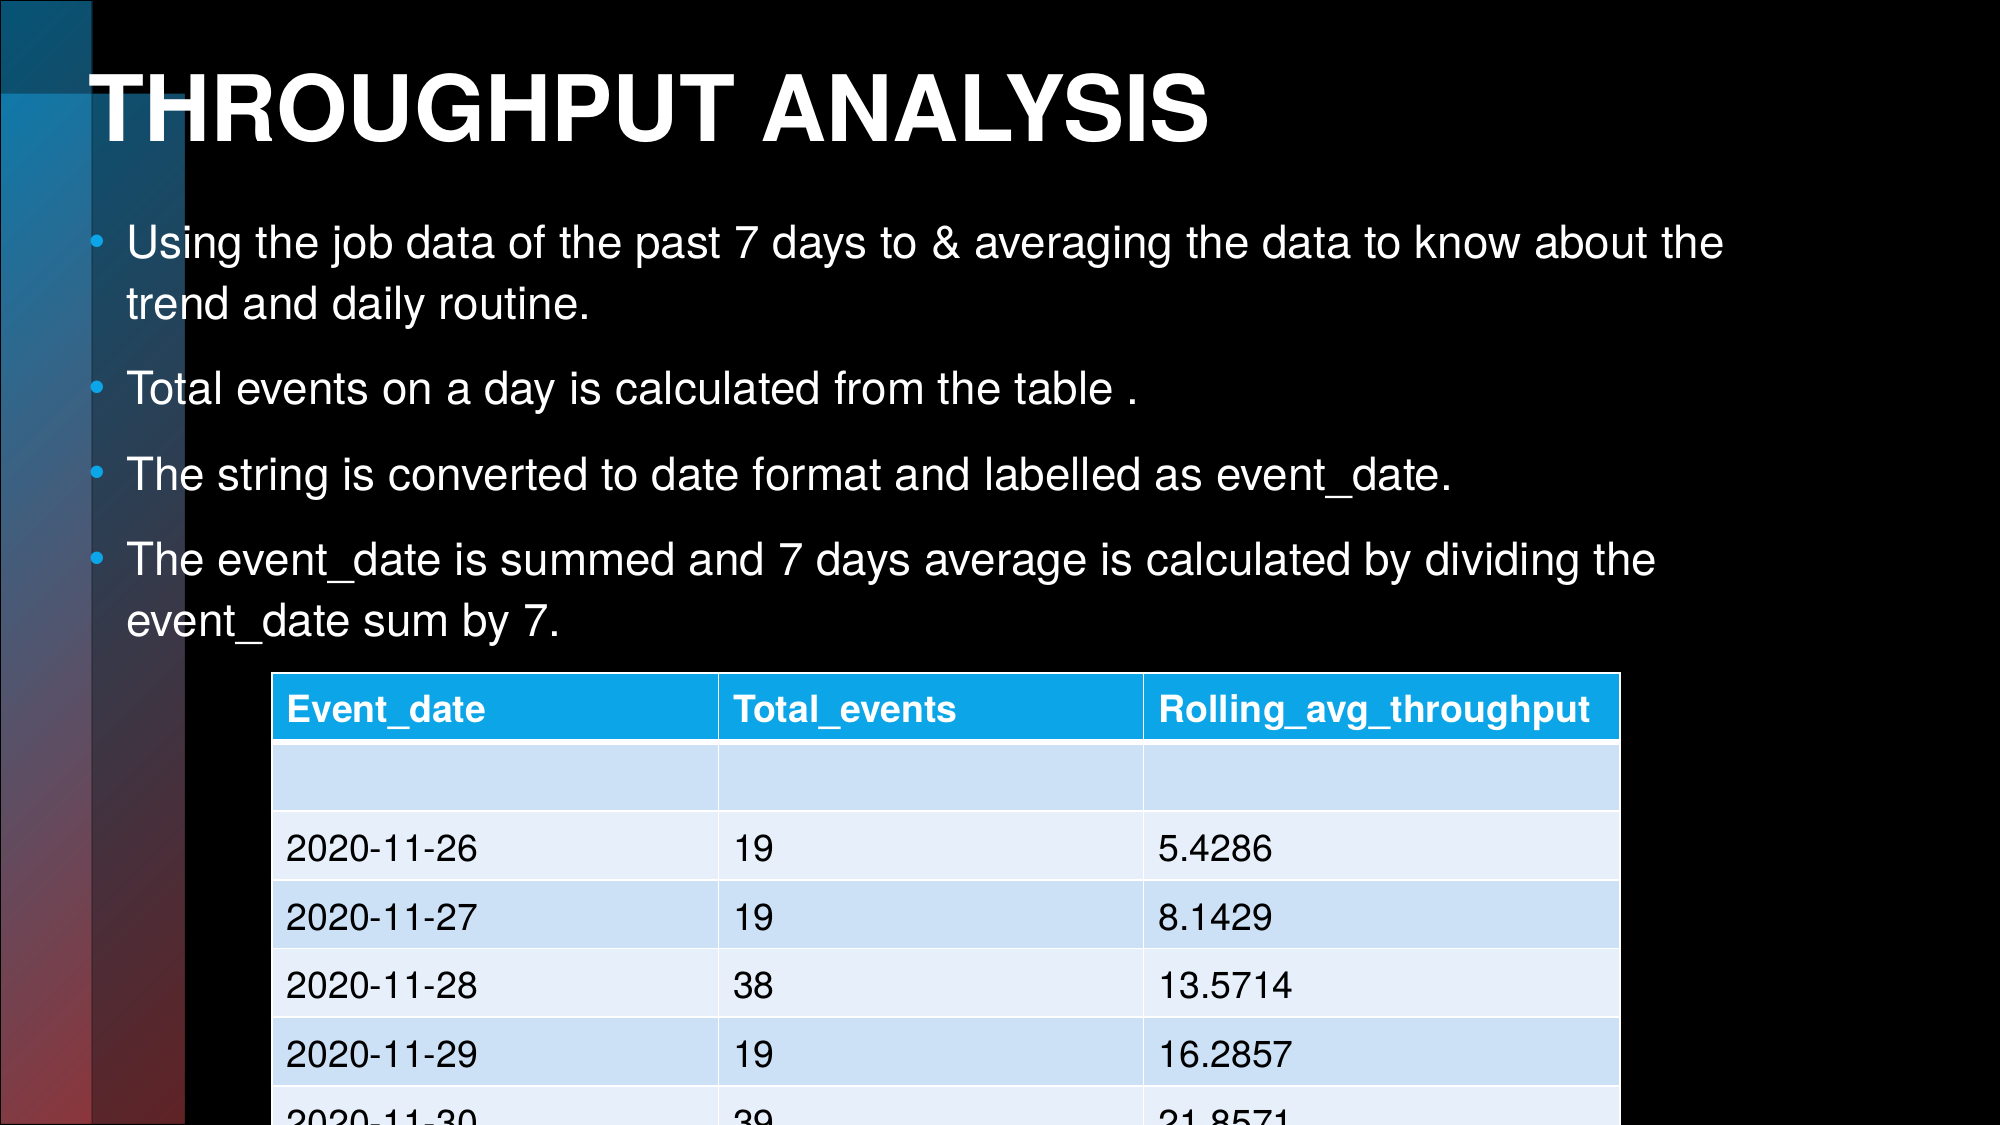

# THROUGHPUT ANALYSIS
Using the job data of the past 7 days to & averaging the data to know about the trend and daily routine.
Total events on a day is calculated from the table .
The string is converted to date format and labelled as event_date.
The event_date is summed and 7 days average is calculated by dividing the event_date sum by 7.

| Event\_date | Total\_events | Rolling\_avg\_throughput |
| --- | --- | --- |
|  |  |  |
| 2020-11-26 | 19 | 5.4286 |
| 2020-11-27 | 19 | 8.1429 |
| 2020-11-28 | 38 | 13.5714 |
| 2020-11-29 | 19 | 16.2857 |
| 2020-11-30 | 39 | 21.8571 |